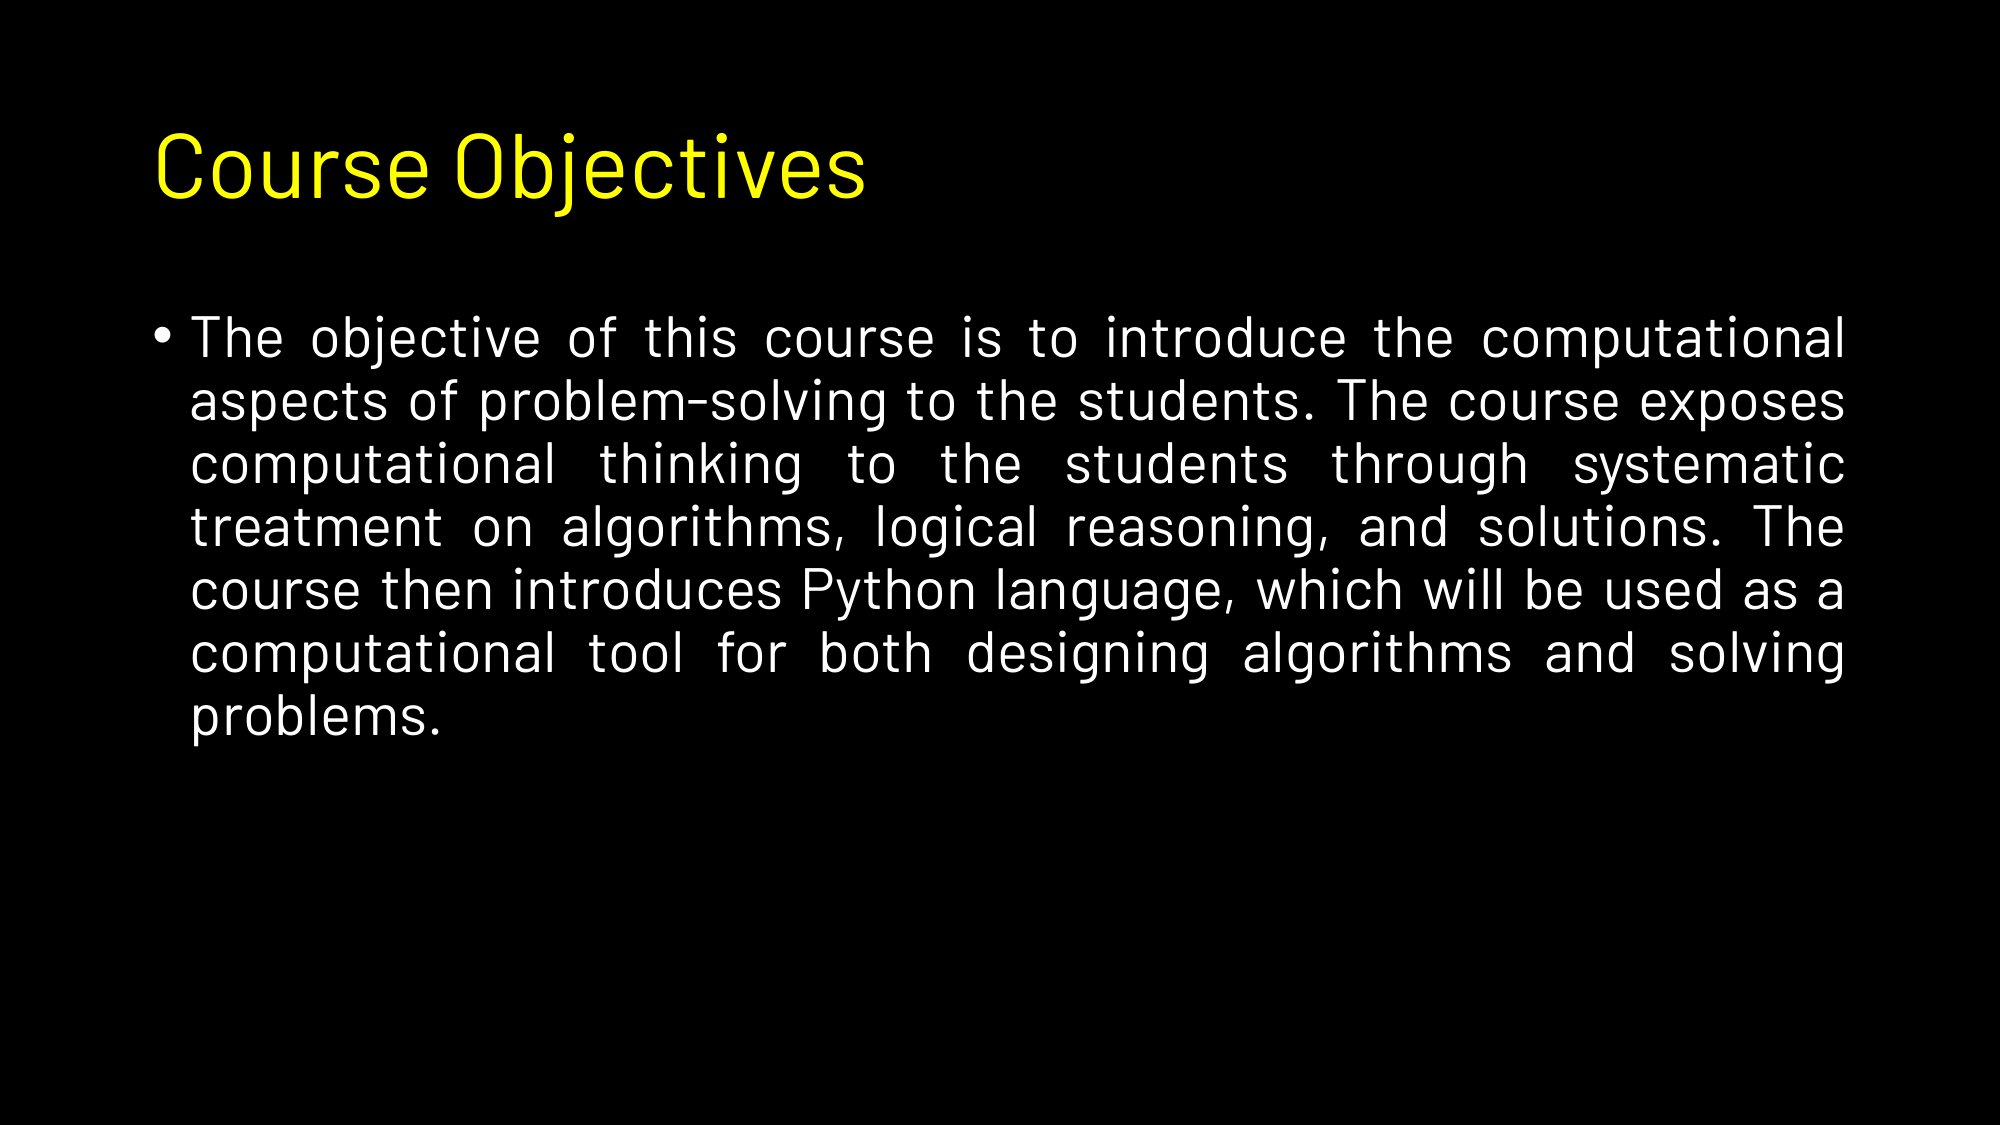

# Course Objectives
The objective of this course is to introduce the computational aspects of problem-solving to the students. The course exposes computational thinking to the students through systematic treatment on algorithms, logical reasoning, and solutions. The course then introduces Python language, which will be used as a computational tool for both designing algorithms and solving problems.